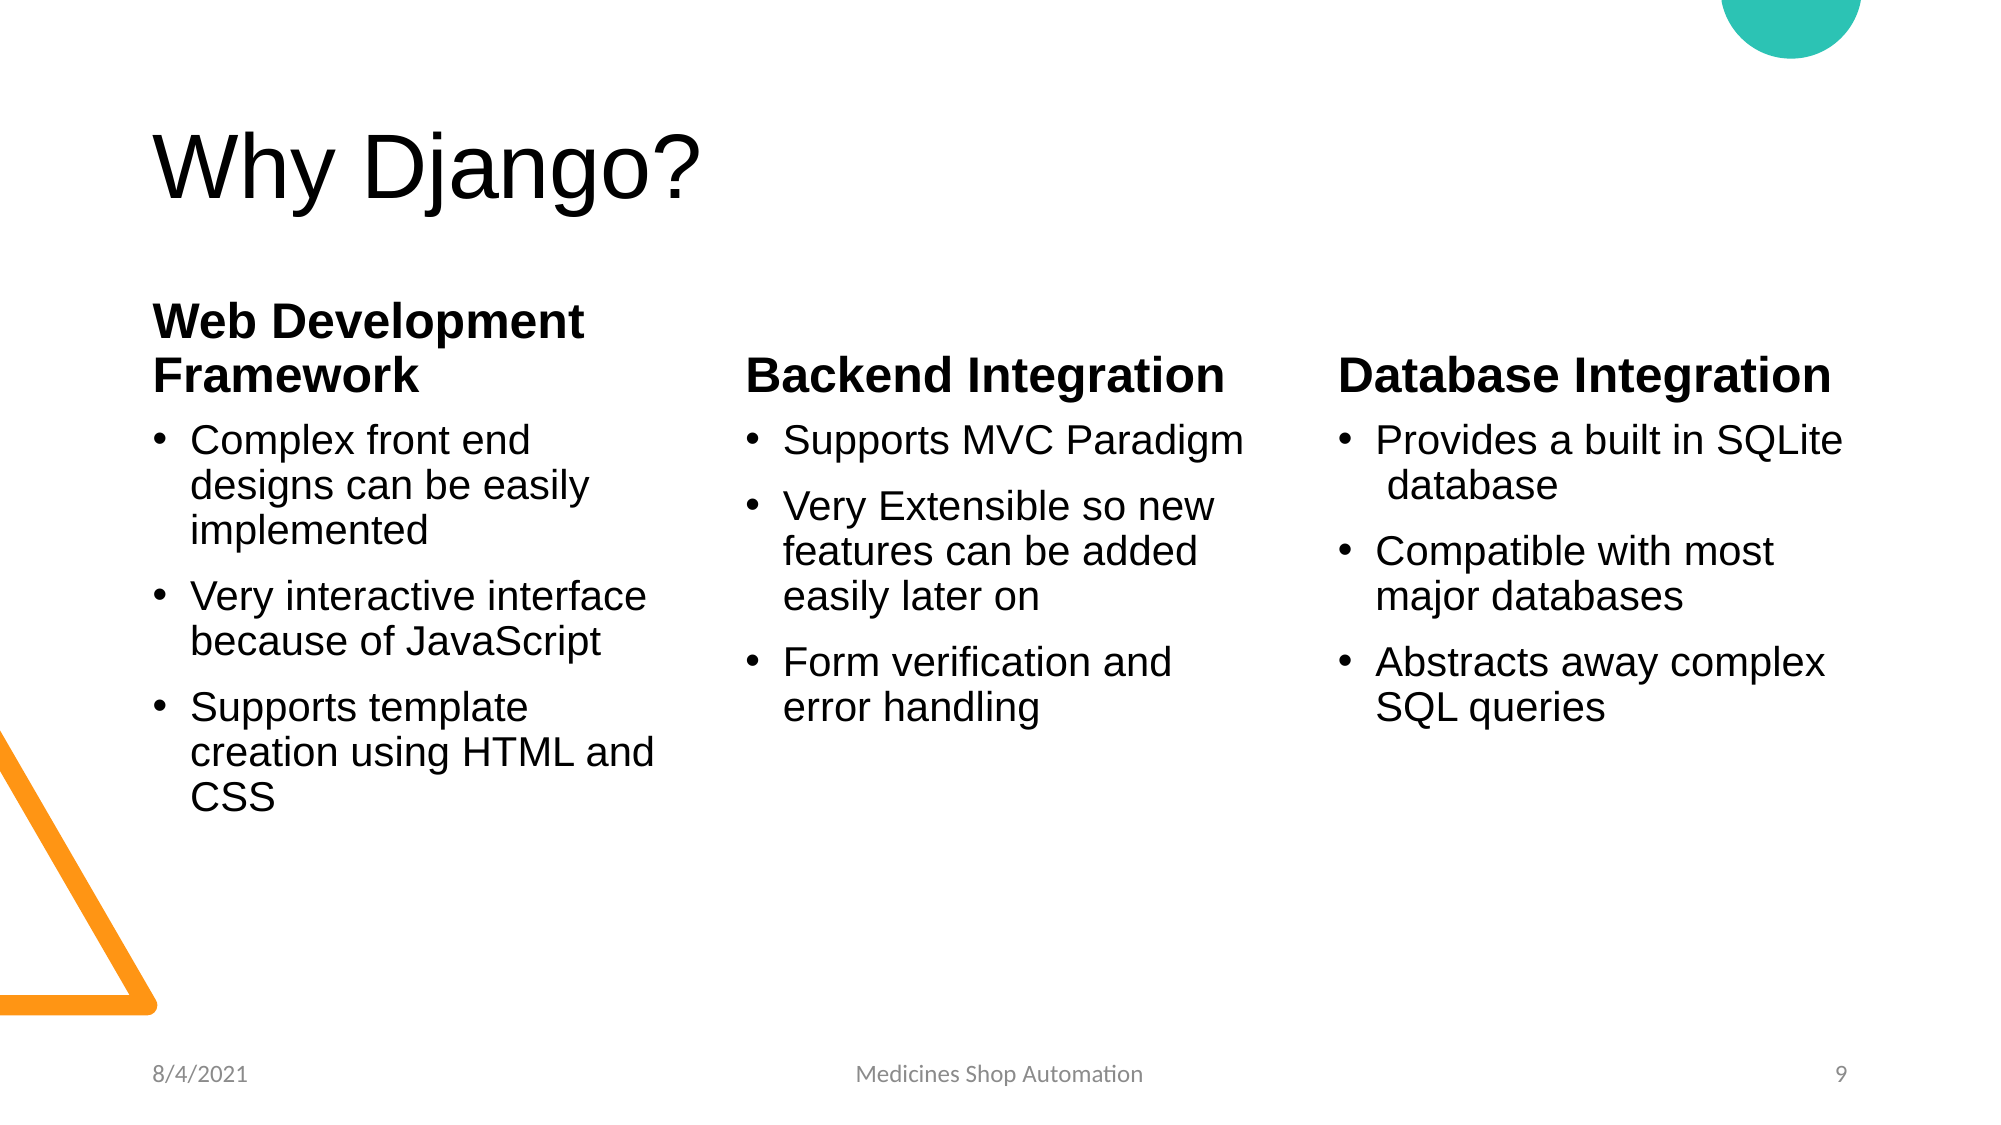

# Why Django?
Web Development Framework
Backend Integration
Database Integration
Complex front end designs can be easily implemented
Very interactive interface because of JavaScript
Supports template creation using HTML and CSS
Supports MVC Paradigm
Very Extensible so new features can be added easily later on
Form verification and error handling

Provides a built in SQLite  database
Compatible with most major databases
Abstracts away complex SQL queries

8/4/2021
Medicines Shop Automation
9